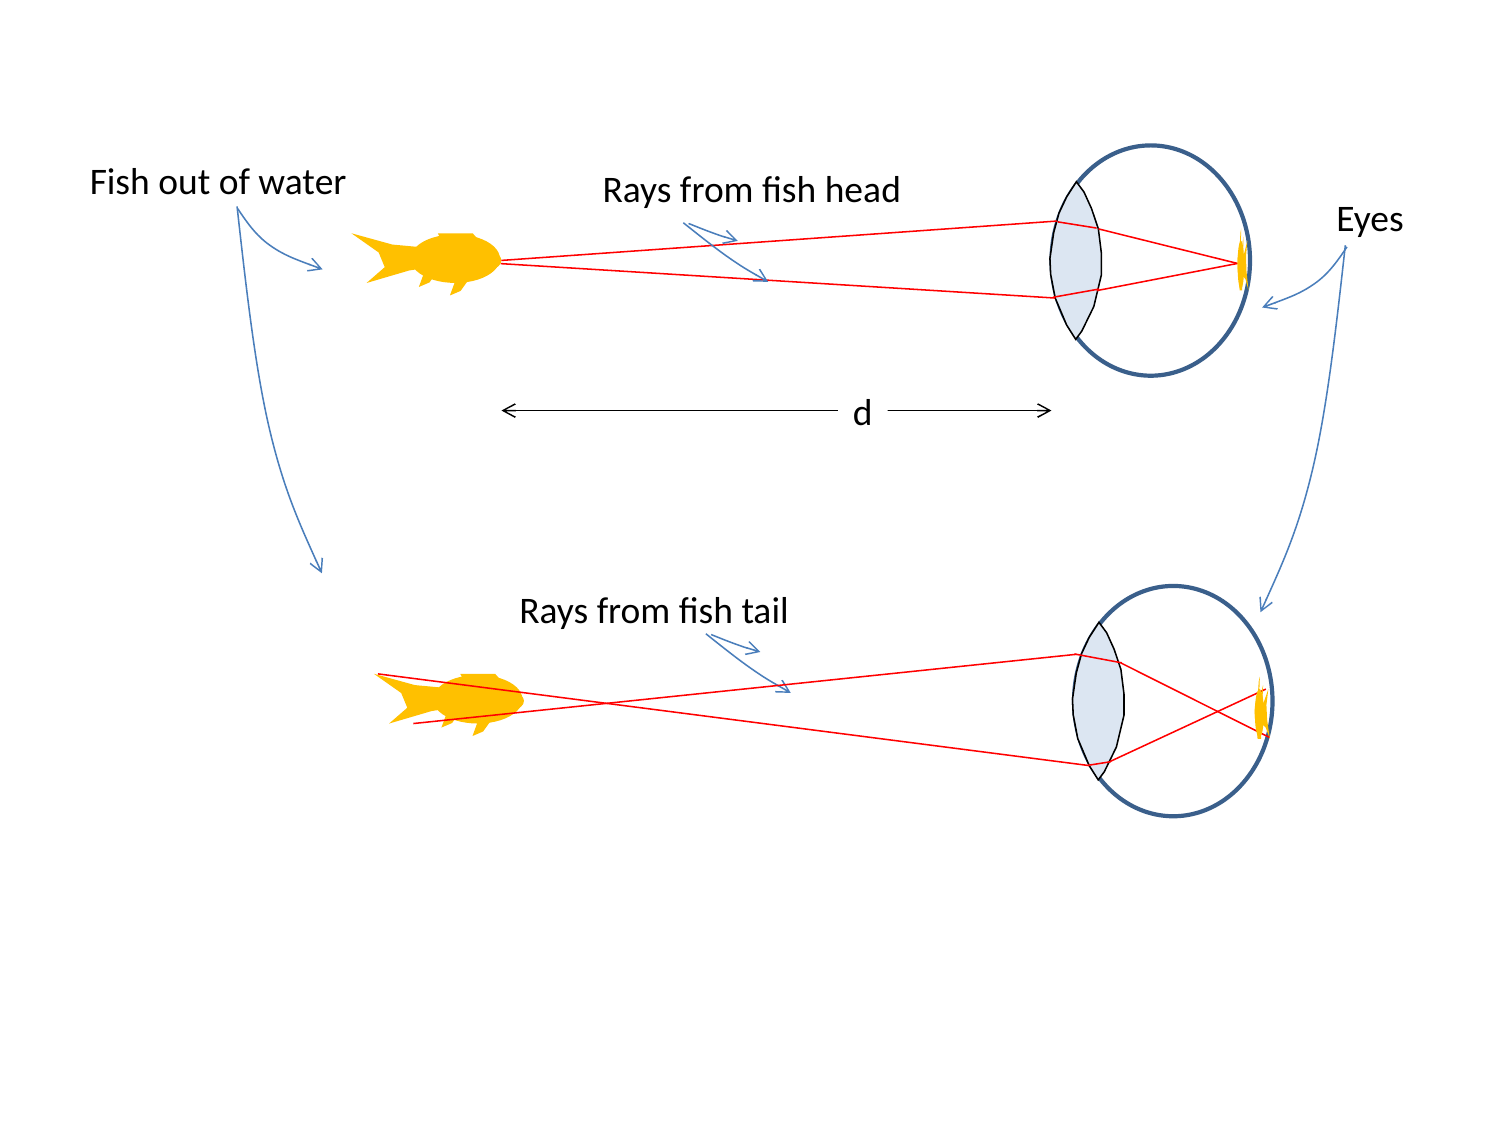

Fish out of water
Rays from fish head

Eyes

d
Rays from fish tail